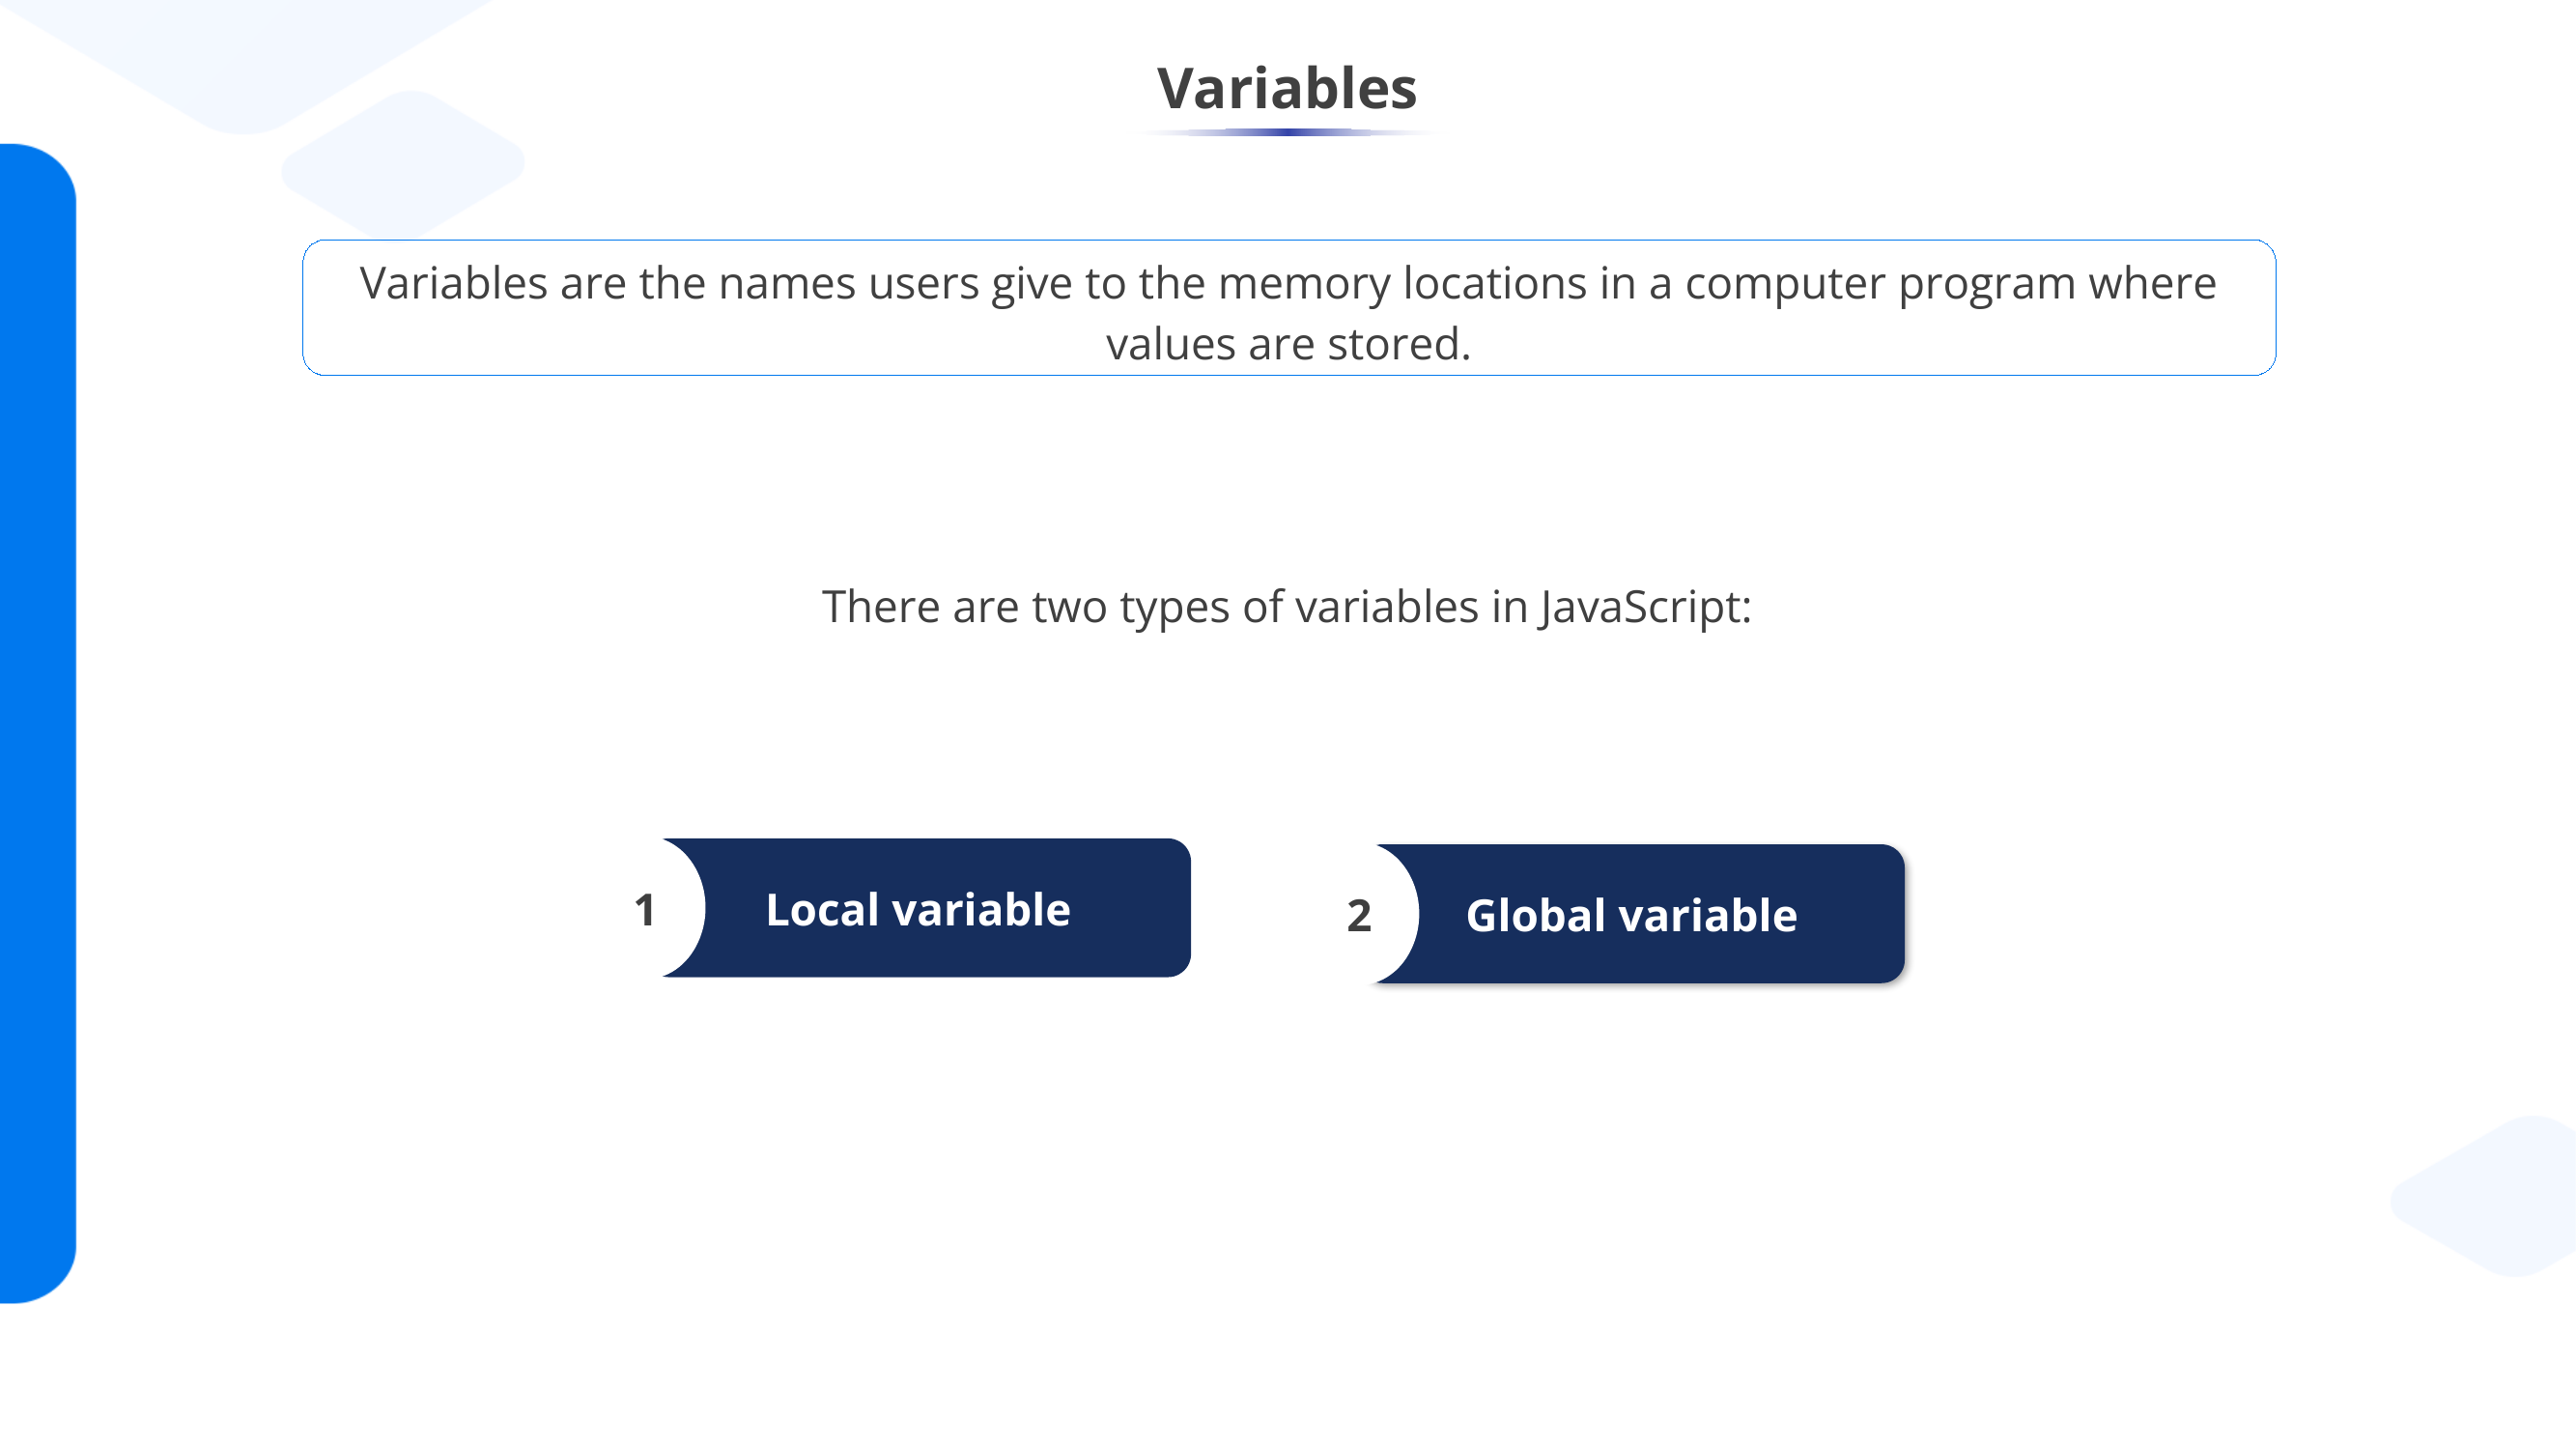

# Variables

Variables are the names users give to the memory locations in a computer program where values are stored.
There are two types of variables in JavaScript:
1
Local variable
2
Global variable